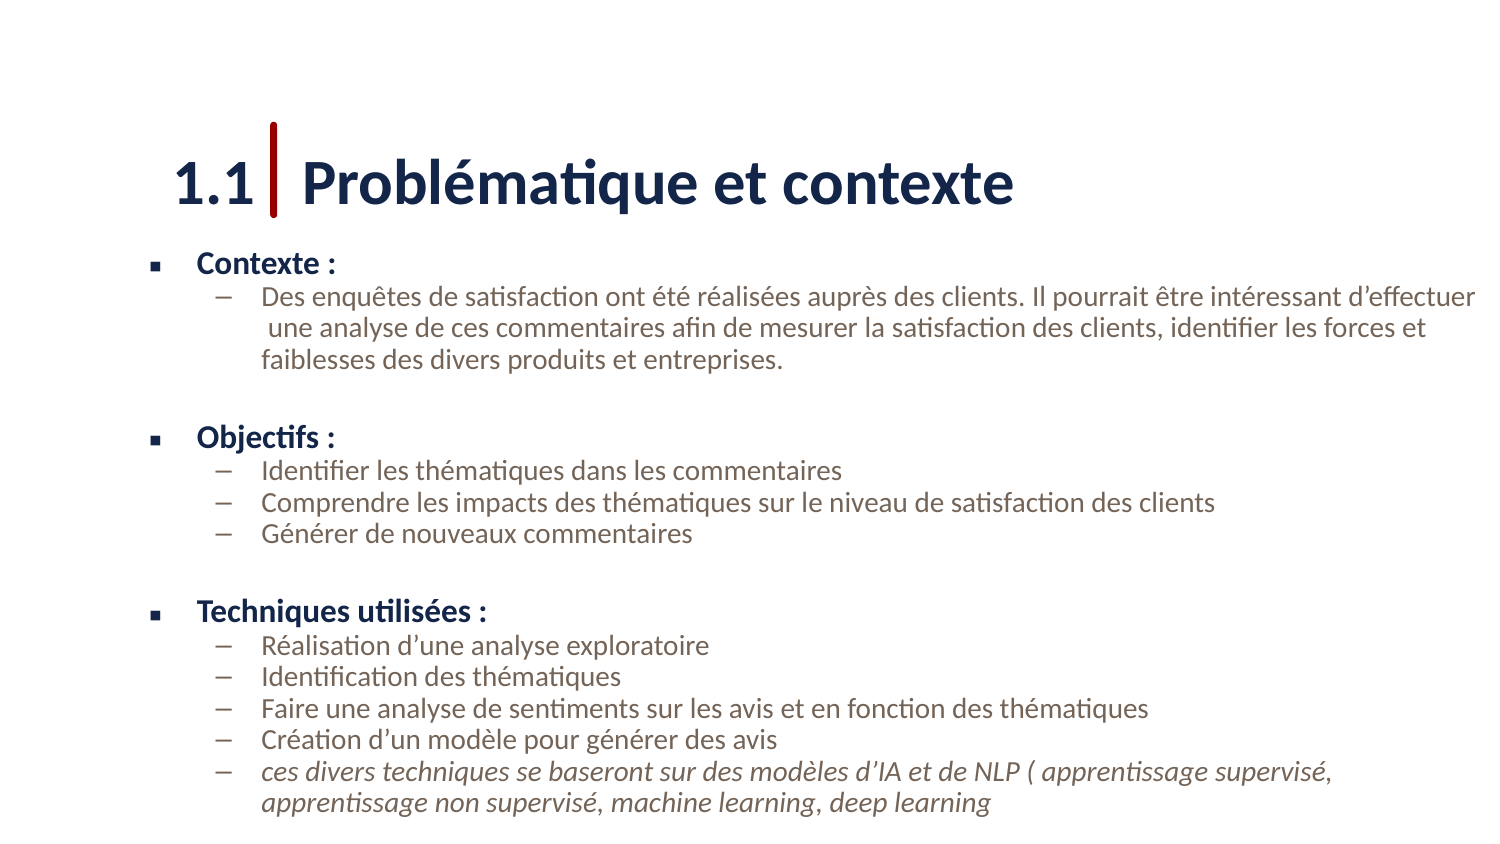

1.1
Problématique et contexte
Contexte :
Des enquêtes de satisfaction ont été réalisées auprès des clients. Il pourrait être intéressant d’effectuer  une analyse de ces commentaires afin de mesurer la satisfaction des clients, identifier les forces et faiblesses des divers produits et entreprises.

Objectifs :
Identifier les thématiques dans les commentaires
Comprendre les impacts des thématiques sur le niveau de satisfaction des clients
Générer de nouveaux commentaires

Techniques utilisées :
Réalisation d’une analyse exploratoire
Identification des thématiques
Faire une analyse de sentiments sur les avis et en fonction des thématiques
Création d’un modèle pour générer des avis
ces divers techniques se baseront sur des modèles d’IA et de NLP ( apprentissage supervisé, apprentissage non supervisé, machine learning, deep learning